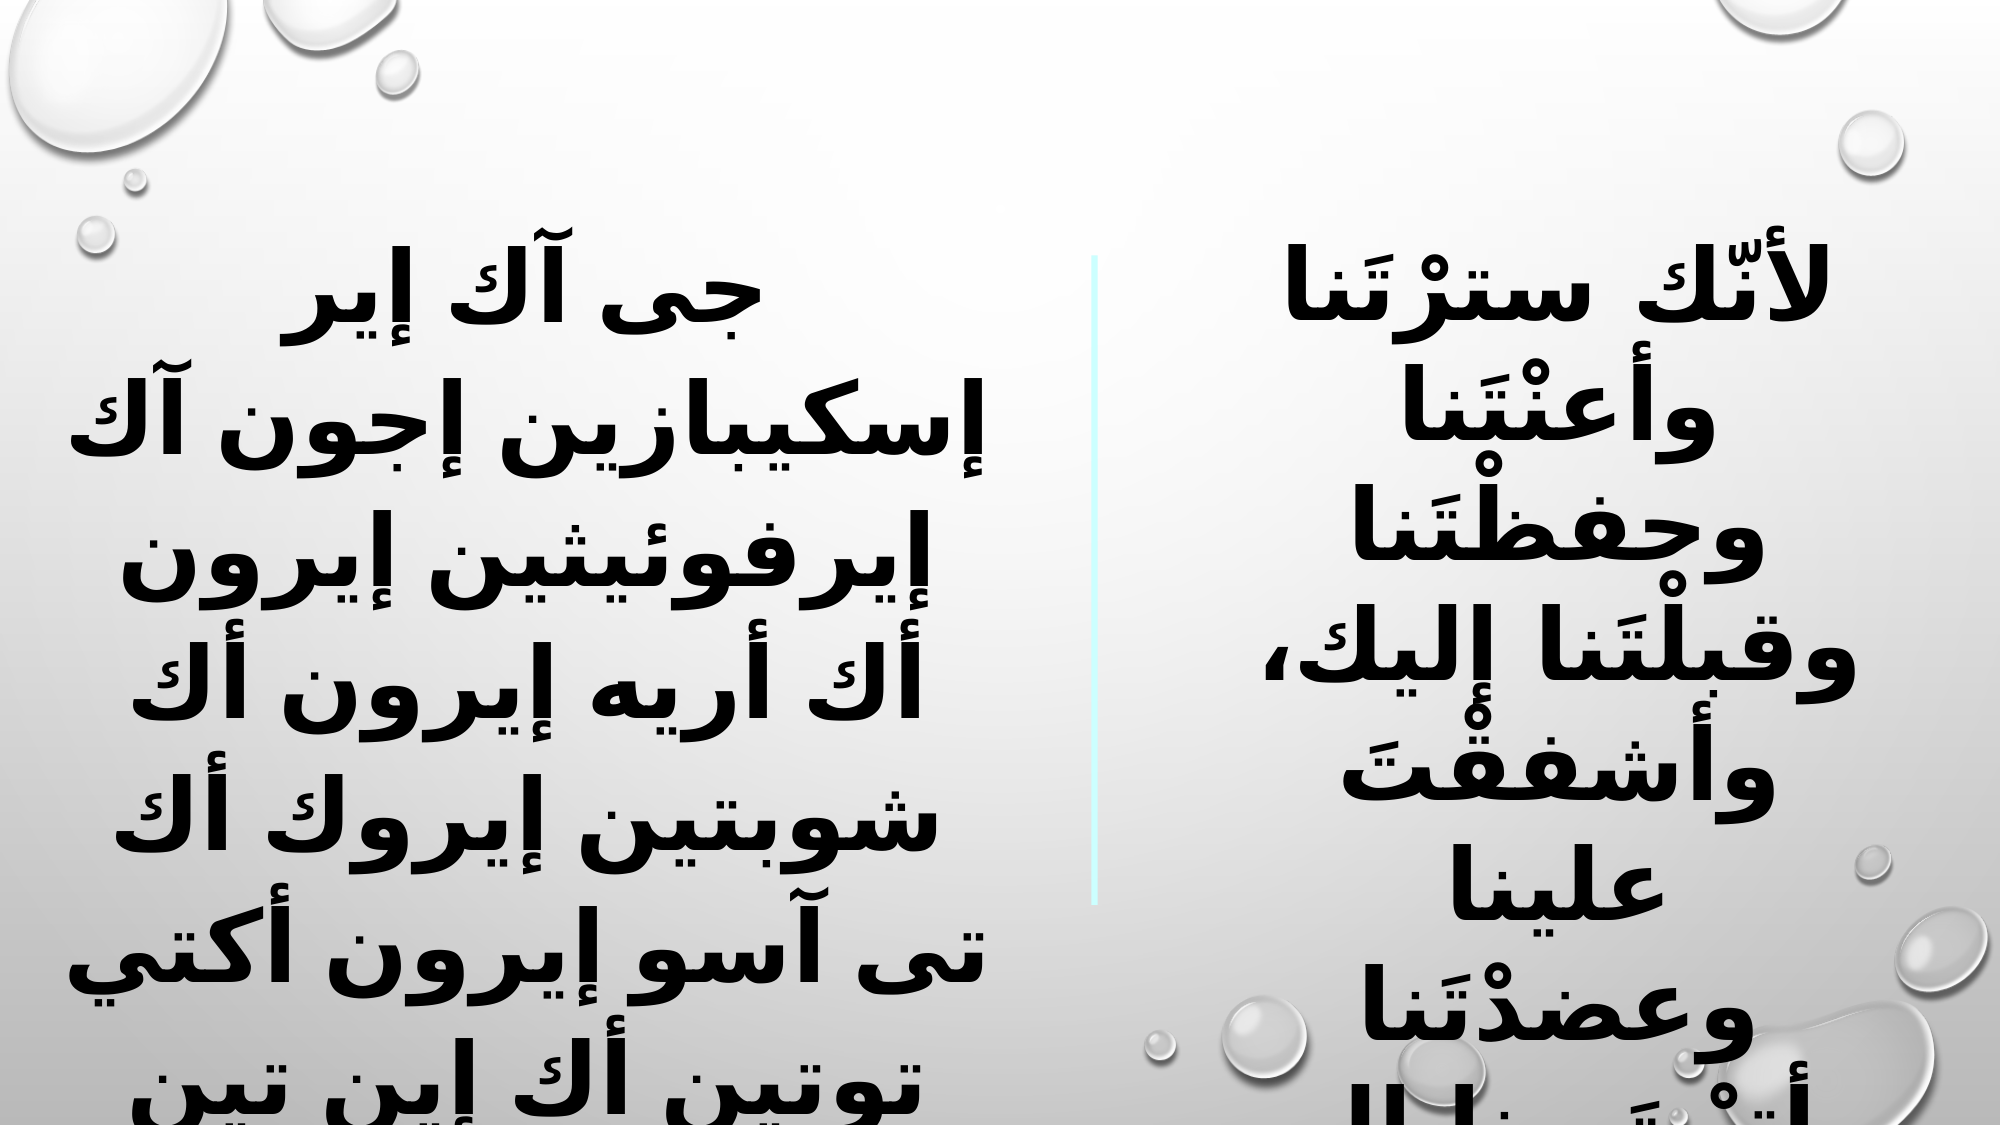

جى آك إير إسكيبازين إجون آك إيرفوئيثين إيرون أك أريه إيرون أك شوبتين إيروك أك تى آسو إيرون أكتي توتين أك إين تين شا إى إهرى إيطاي أو نو ثاي.
لأنّك سترْتَنا وأعنْتَنا وحفظْتَنا وقبلْتَنا إليك، وأشفقْتَ علينا وعضدْتَنا وأتيْتَ بنا إلى هذه الساعة.